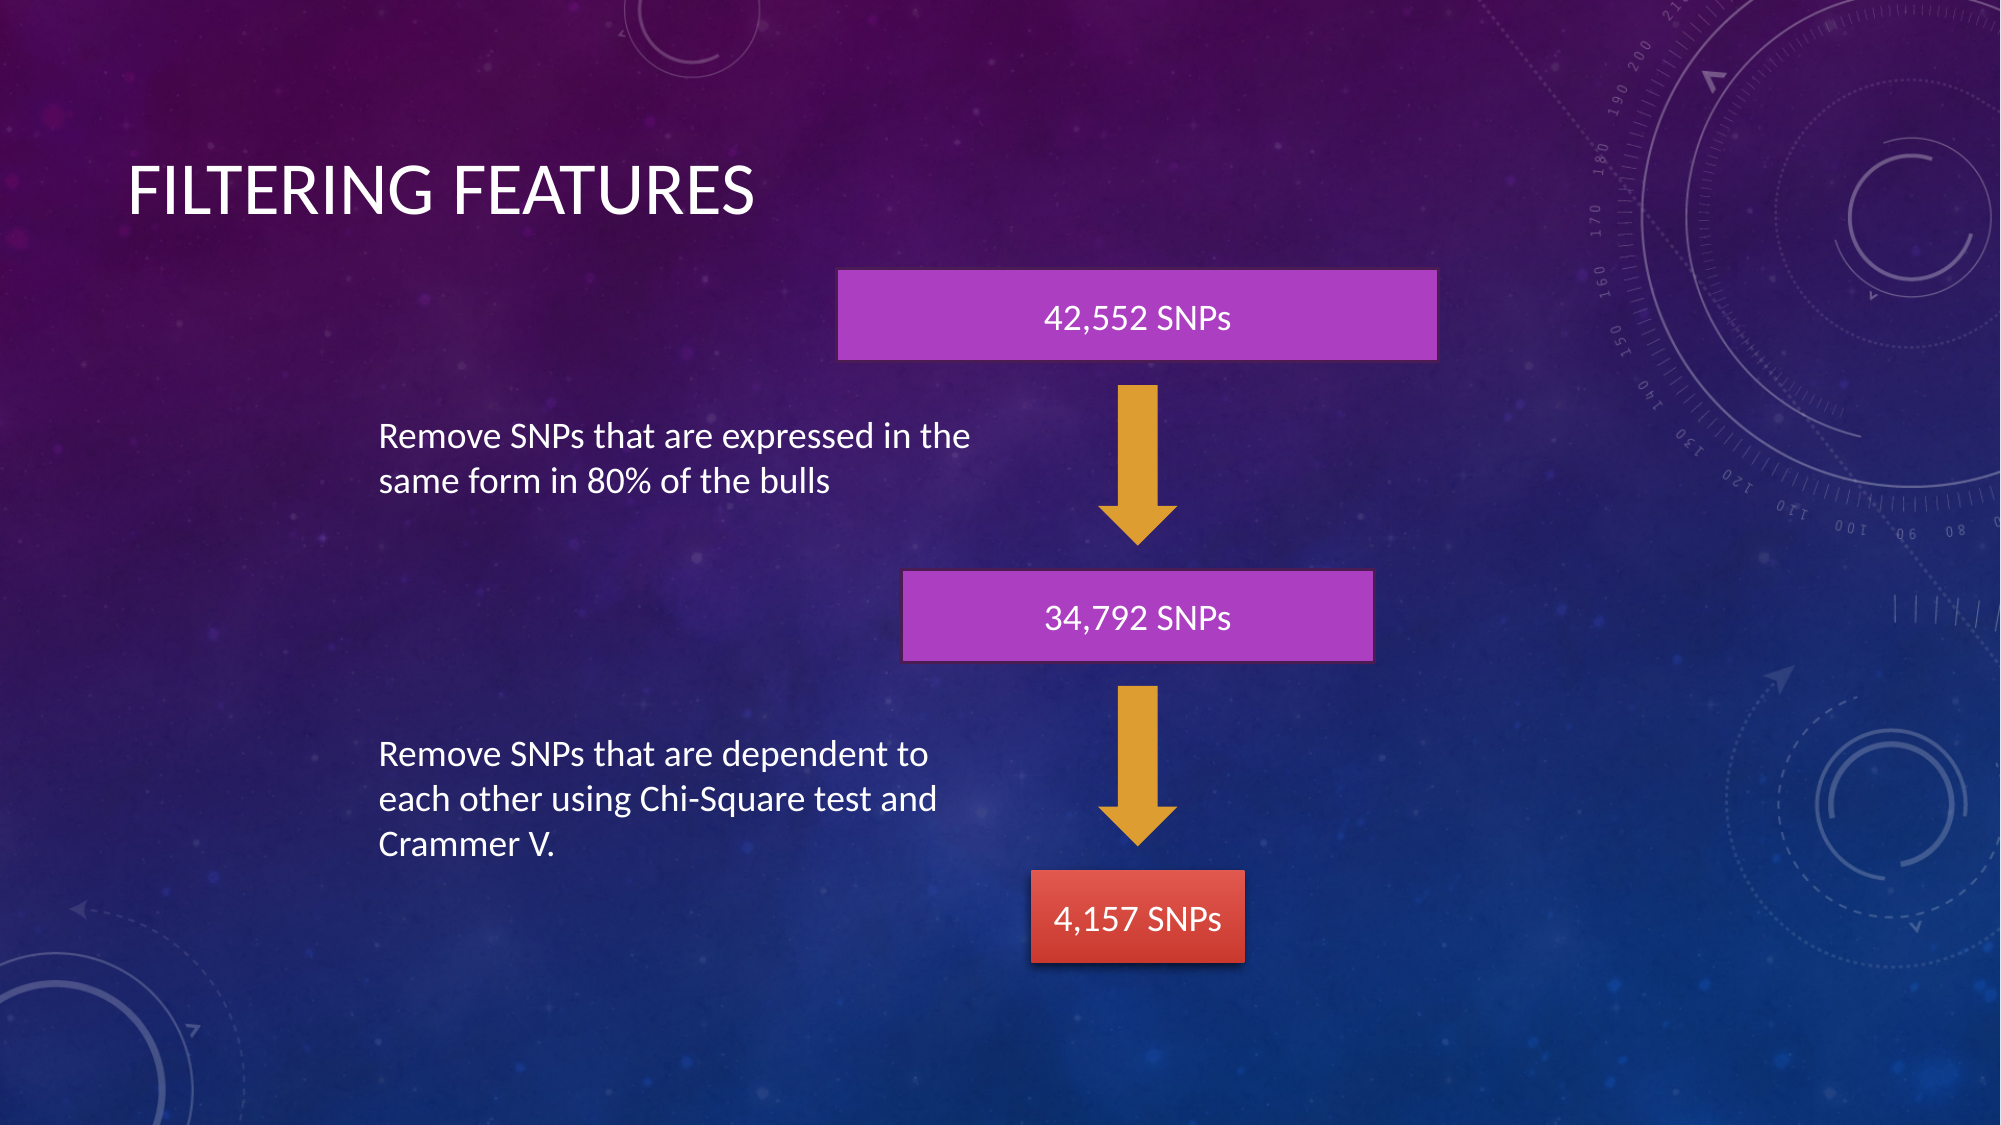

# Filtering features
42,552 SNPs

Remove SNPs that are expressed in the same form in 80% of the bulls
34,792 SNPs

Remove SNPs that are dependent to each other using Chi-Square test and Crammer V.
4,157 SNPs